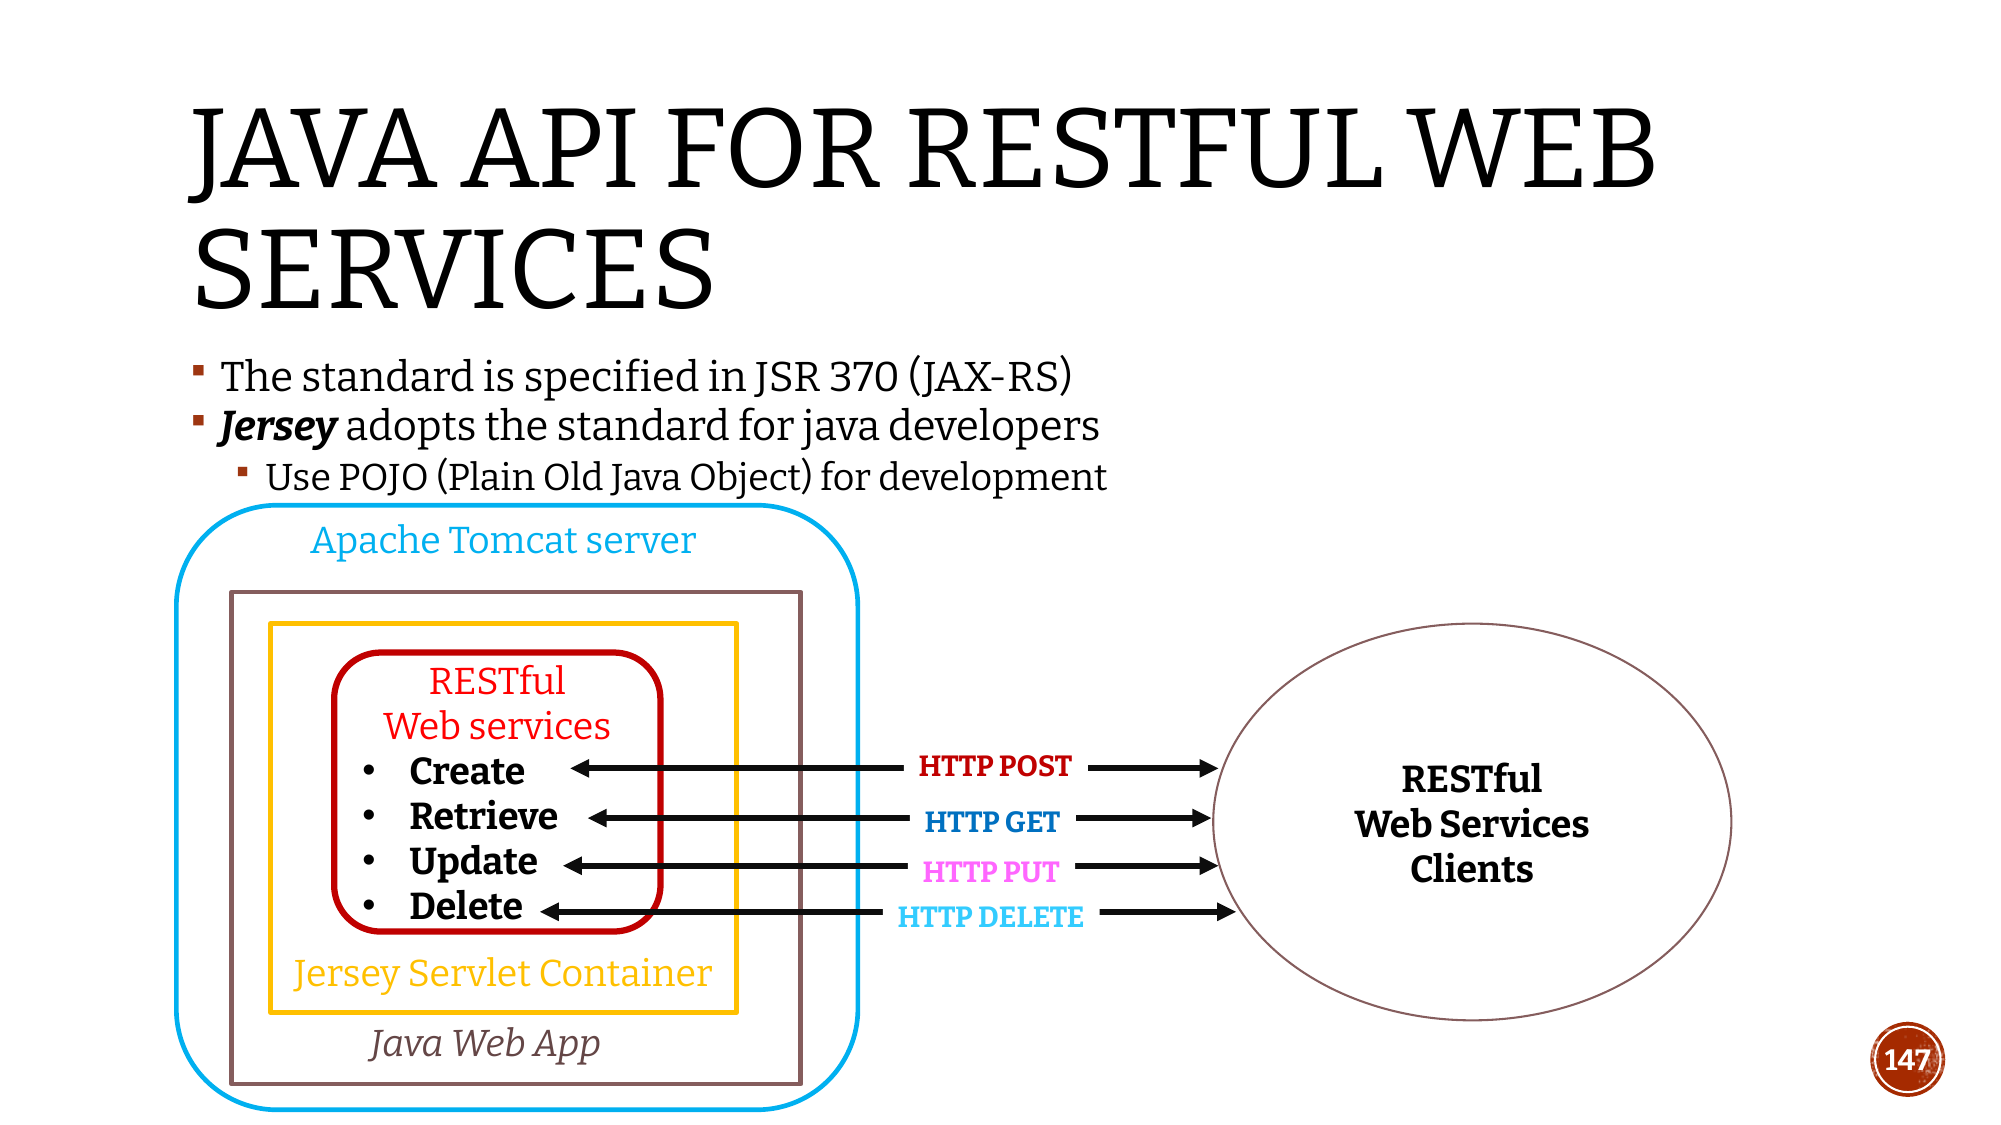

# Java API for RESTful Web Services
The standard is specified in JSR 370 (JAX-RS)
Jersey adopts the standard for java developers
Use POJO (Plain Old Java Object) for development
Annotation driven (@...)

Apache Tomcat server

RESTful
Web Services
Clients
RESTful
Web services
Create
Retrieve
Update
Delete
HTTP POST
HTTP GET
HTTP PUT
HTTP DELETE
Jersey Servlet Container
Java Web App
147